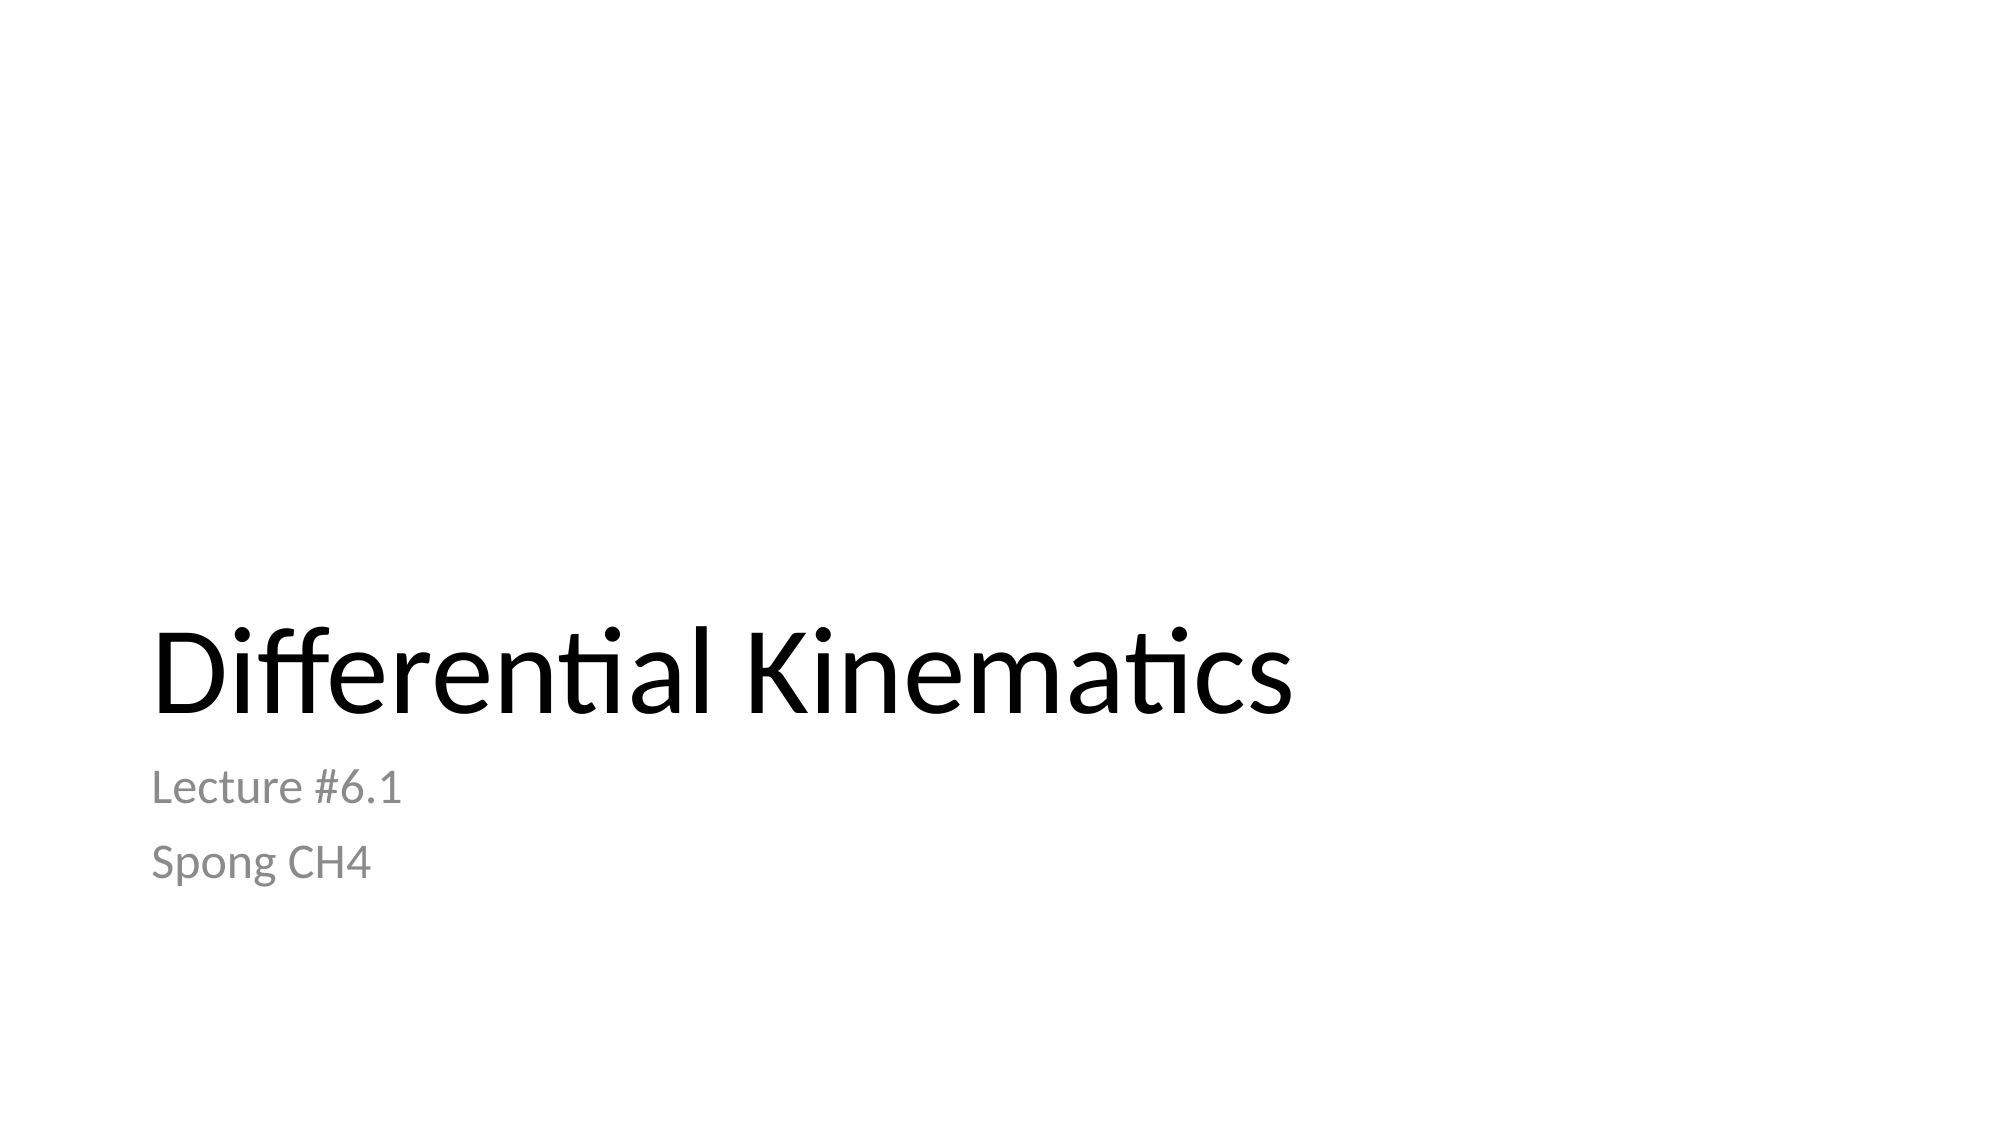

# Differential Kinematics
Lecture #6.1
Spong CH4